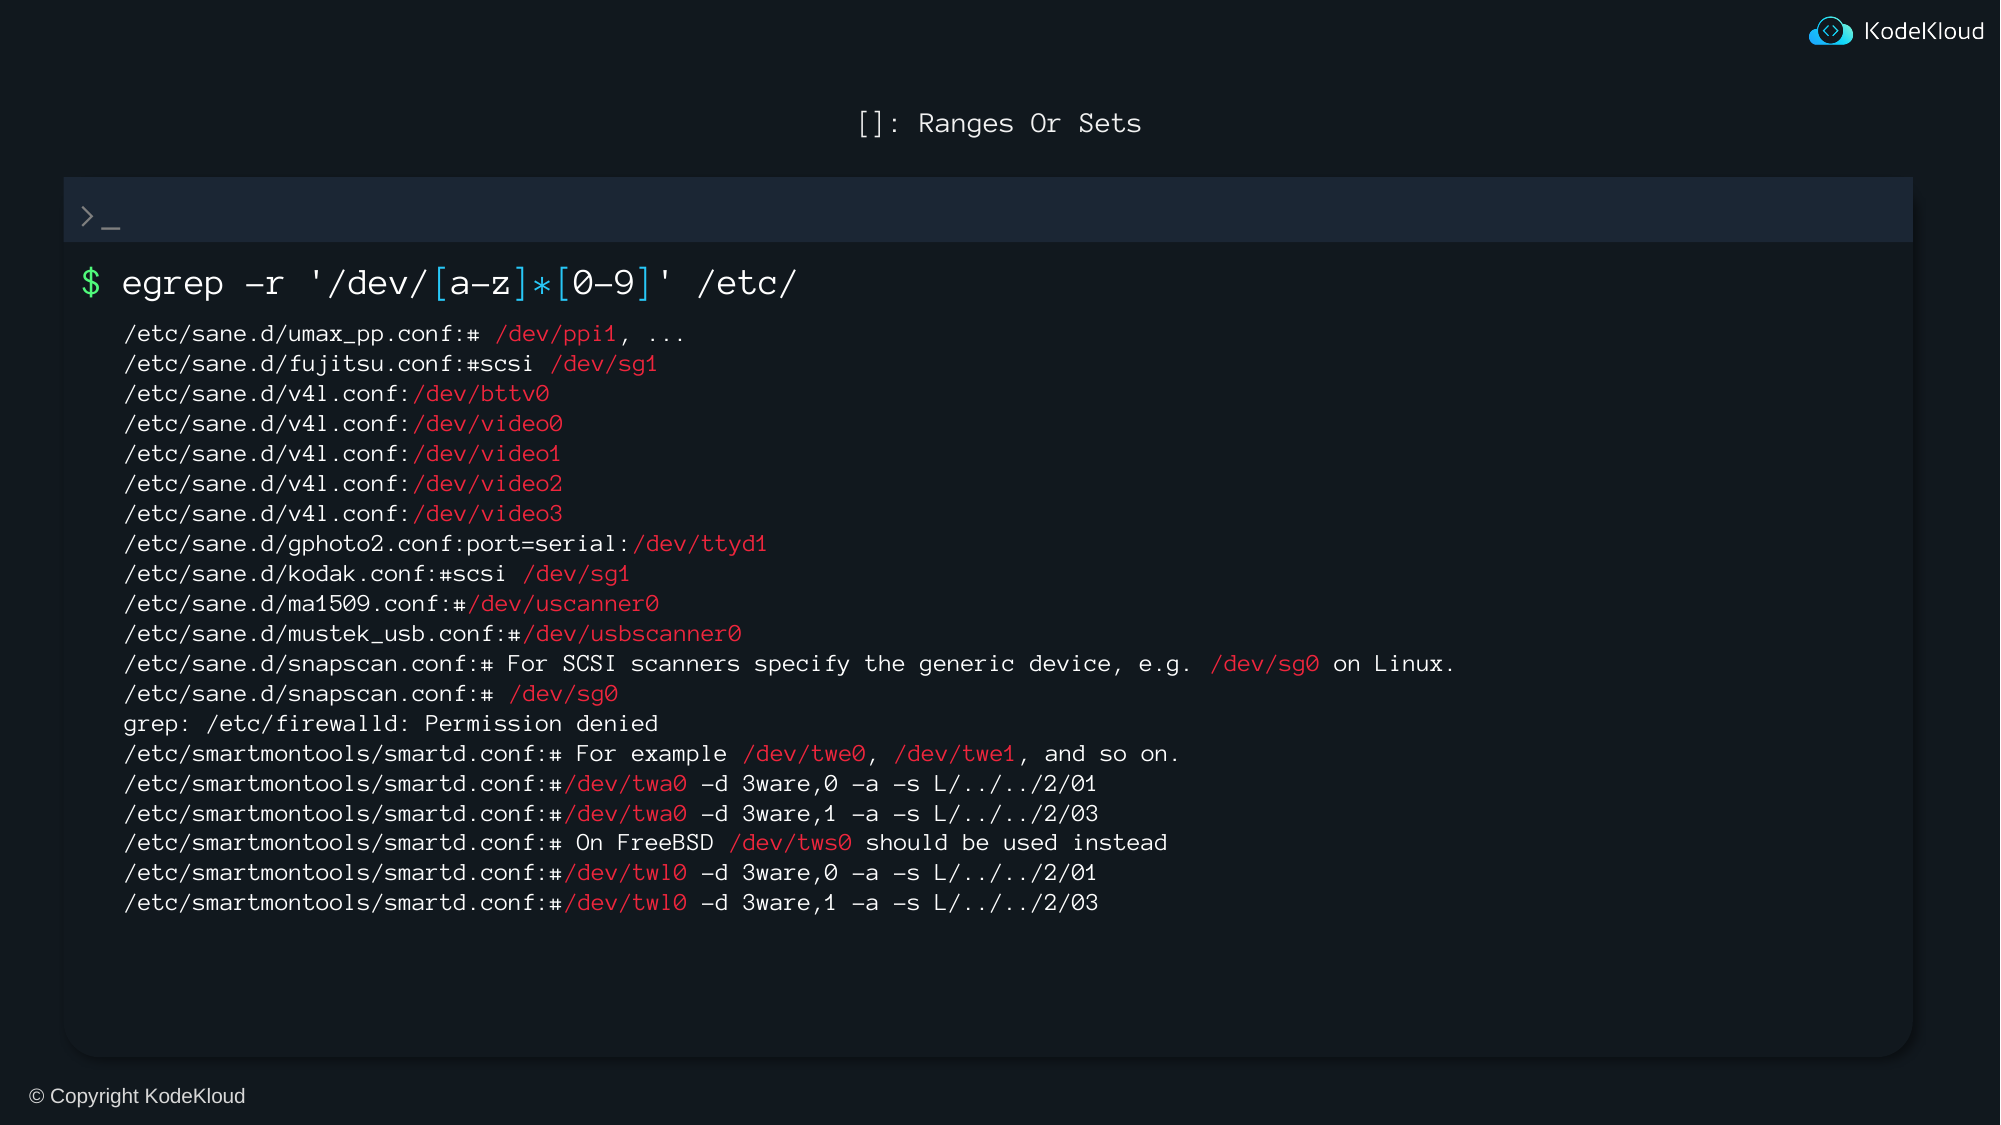

# []: Ranges Or Sets
$ egrep -r '/dev/[a-z]*[0-9]' /etc/
/etc/sane.d/umax_pp.conf:# /dev/ppi1, ...
/etc/sane.d/fujitsu.conf:#scsi /dev/sg1
/etc/sane.d/v4l.conf:/dev/bttv0
/etc/sane.d/v4l.conf:/dev/video0
/etc/sane.d/v4l.conf:/dev/video1
/etc/sane.d/v4l.conf:/dev/video2
/etc/sane.d/v4l.conf:/dev/video3
/etc/sane.d/gphoto2.conf:port=serial:/dev/ttyd1
/etc/sane.d/kodak.conf:#scsi /dev/sg1
/etc/sane.d/ma1509.conf:#/dev/uscanner0
/etc/sane.d/mustek_usb.conf:#/dev/usbscanner0
/etc/sane.d/snapscan.conf:# For SCSI scanners specify the generic device, e.g. /dev/sg0 on Linux.
/etc/sane.d/snapscan.conf:# /dev/sg0
grep: /etc/firewalld: Permission denied
/etc/smartmontools/smartd.conf:# For example /dev/twe0, /dev/twe1, and so on.
/etc/smartmontools/smartd.conf:#/dev/twa0 -d 3ware,0 -a -s L/../../2/01
/etc/smartmontools/smartd.conf:#/dev/twa0 -d 3ware,1 -a -s L/../../2/03
/etc/smartmontools/smartd.conf:# On FreeBSD /dev/tws0 should be used instead
/etc/smartmontools/smartd.conf:#/dev/twl0 -d 3ware,0 -a -s L/../../2/01
/etc/smartmontools/smartd.conf:#/dev/twl0 -d 3ware,1 -a -s L/../../2/03